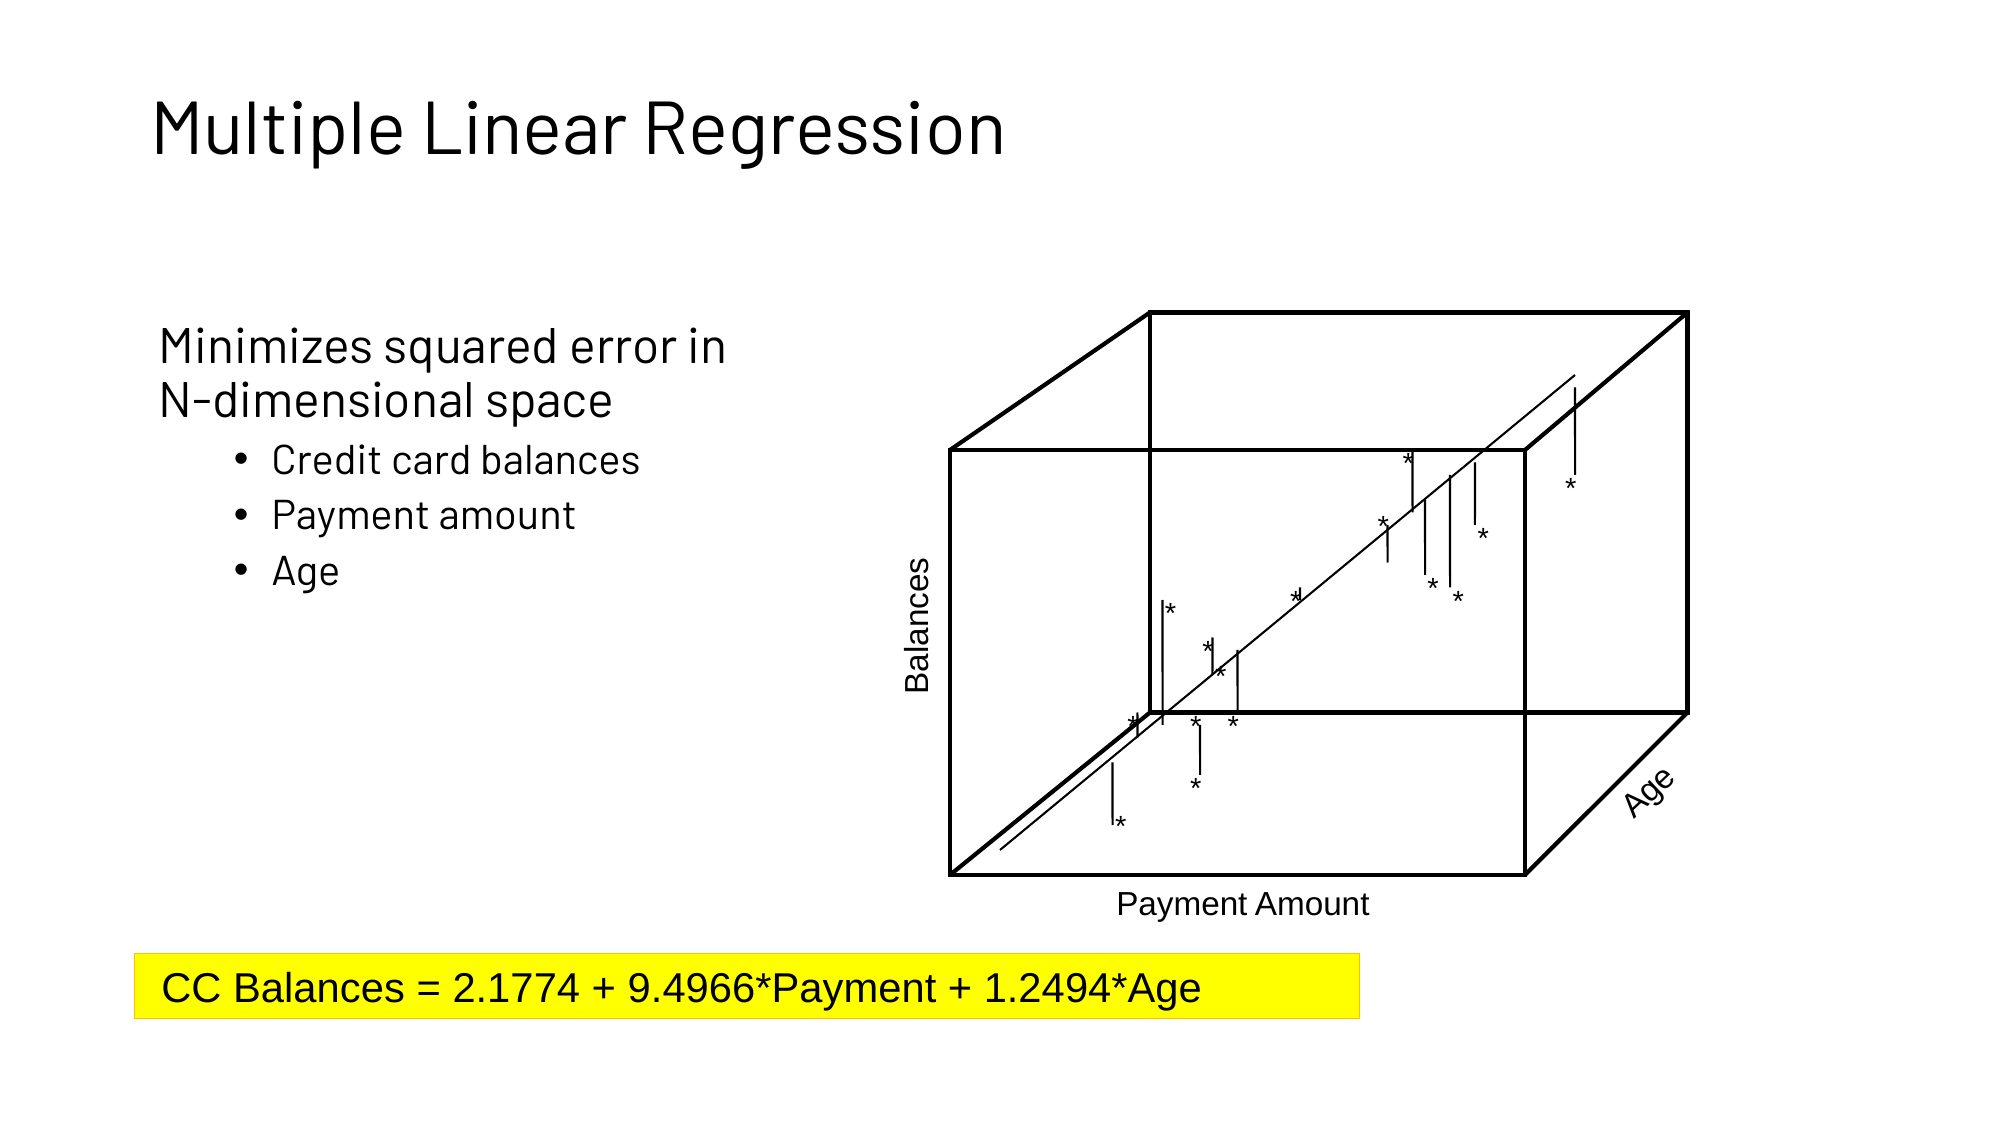

# Multiple Linear Regression
Minimizes squared error in
N-dimensional space
Credit card balances
Payment amount
Age

*

*

*

*

*
*
*
*

*

*

*
*
*

*
*
Balances
Age
Payment Amount
 CC Balances = 2.1774 + 9.4966*Payment + 1.2494*Age